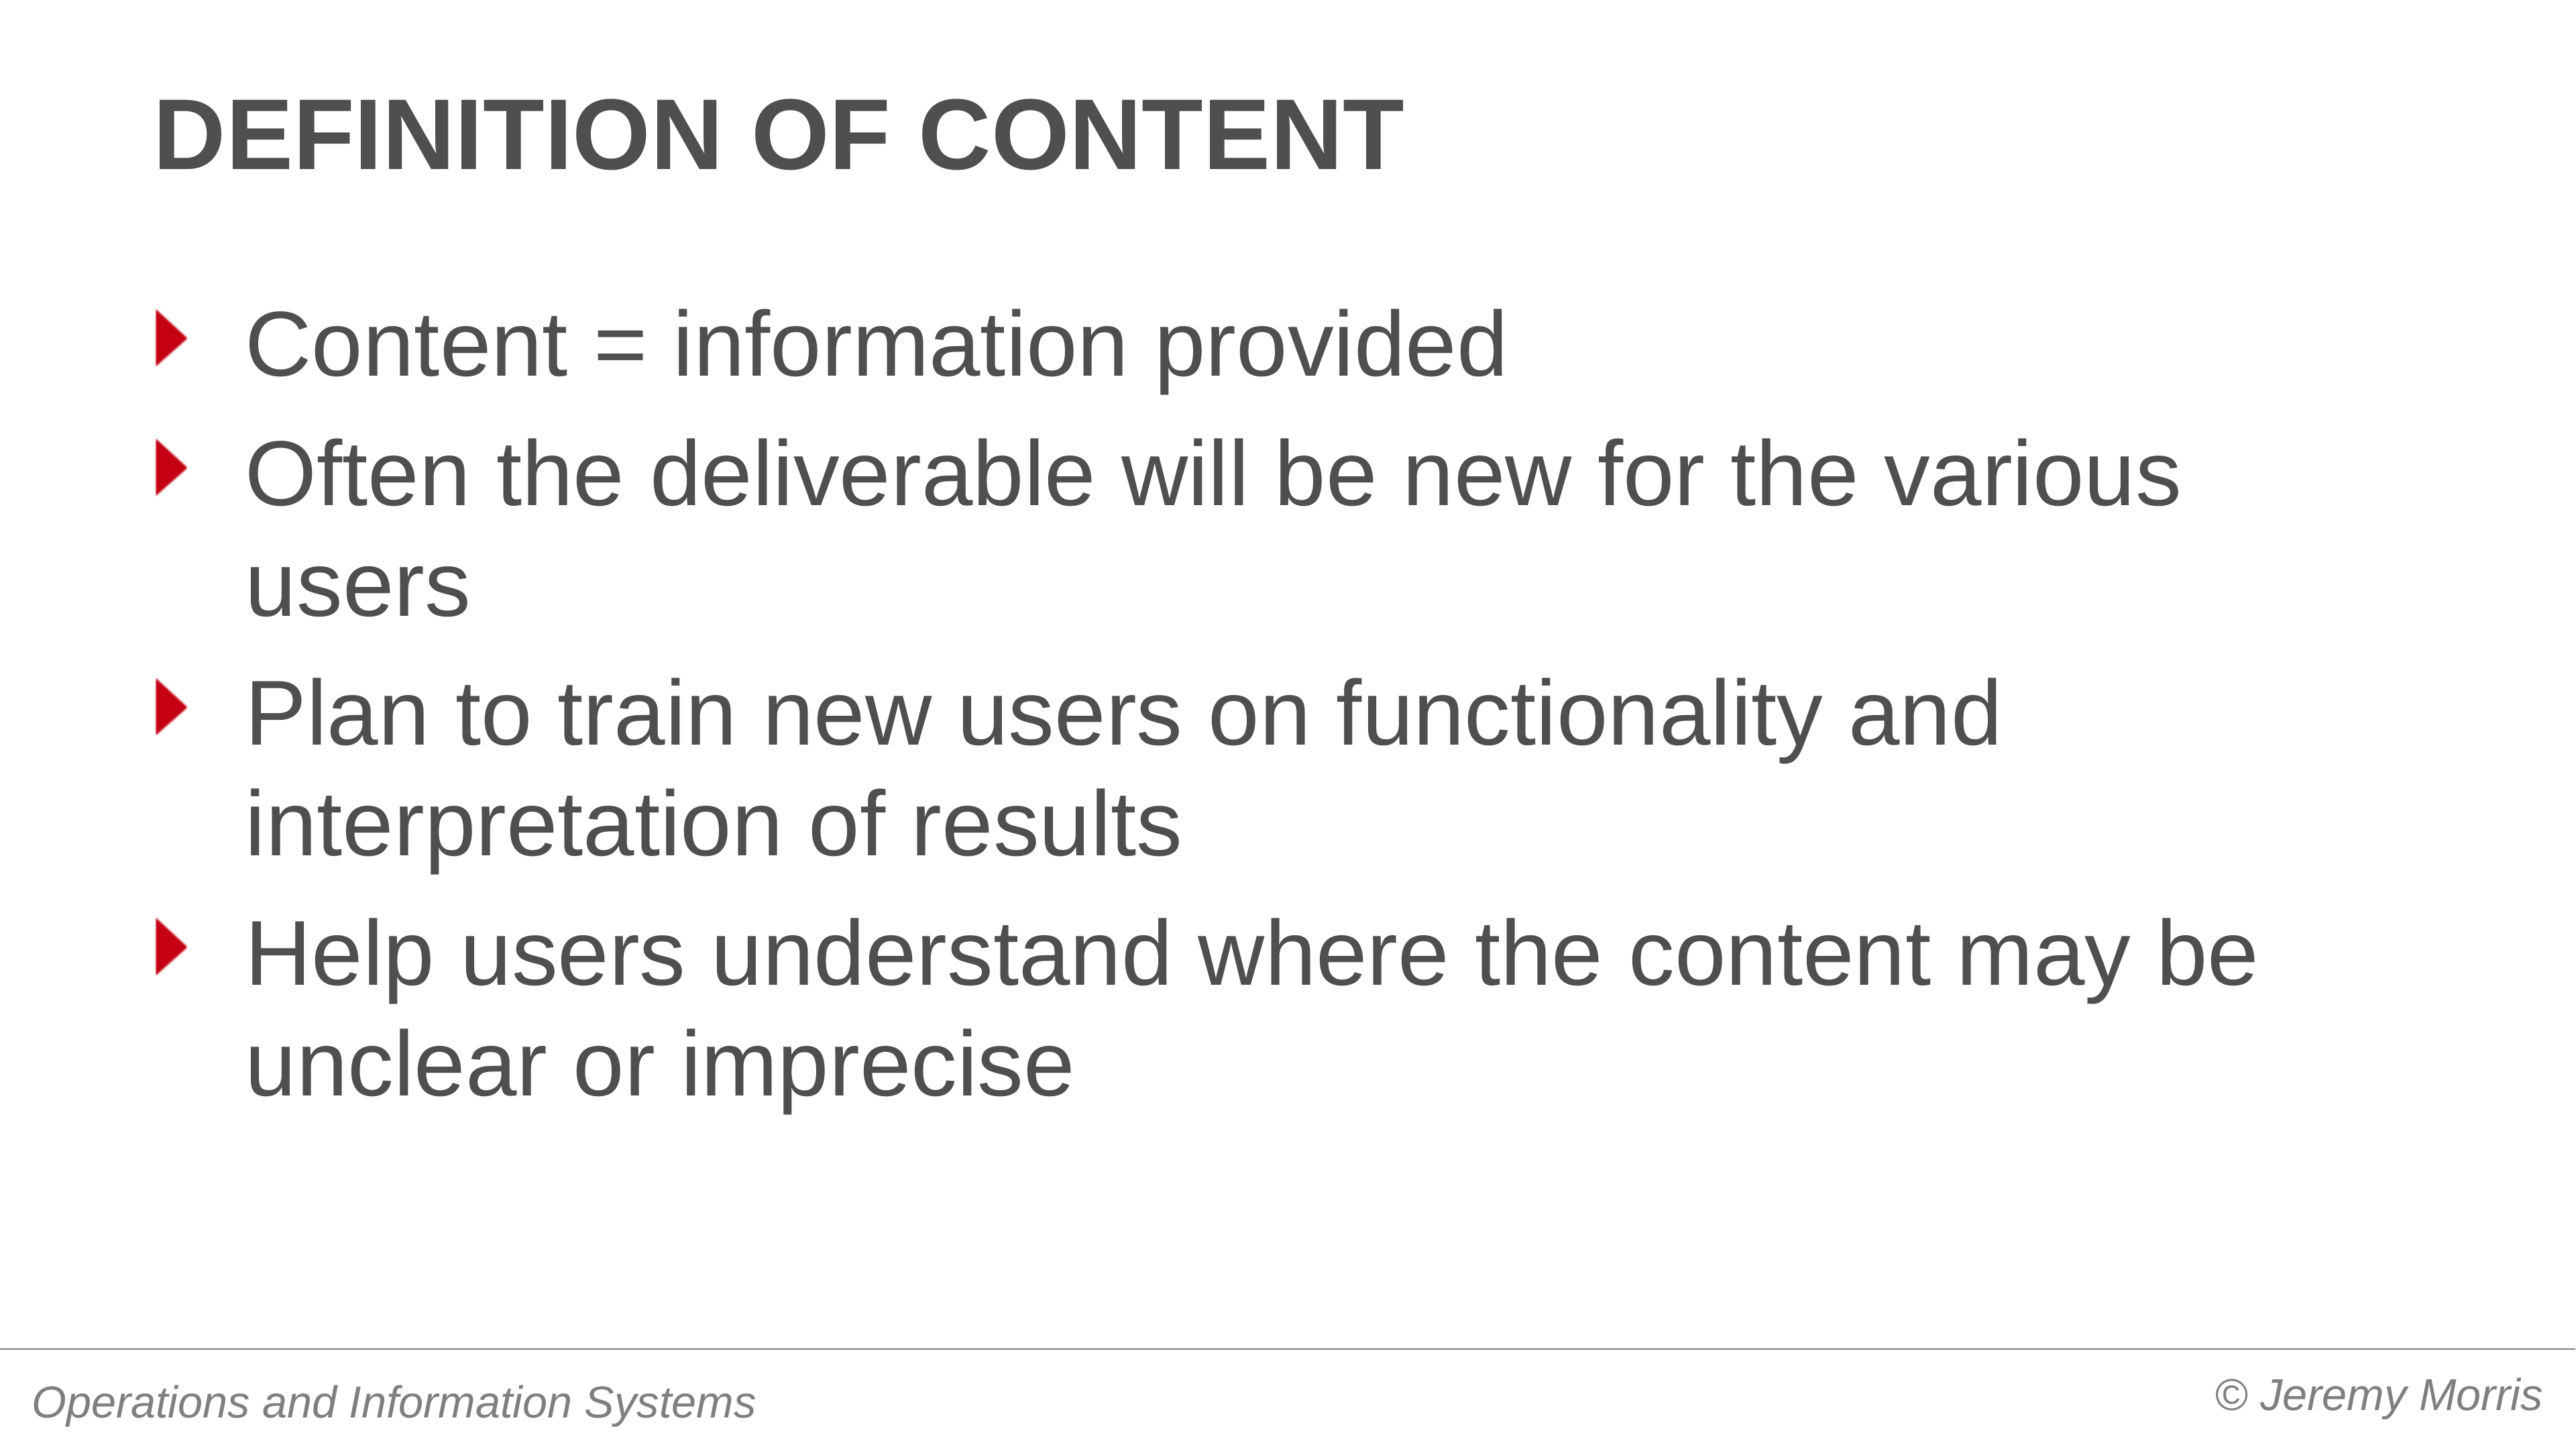

# Definition of content
Content = information provided
Often the deliverable will be new for the various users
Plan to train new users on functionality and interpretation of results
Help users understand where the content may be unclear or imprecise